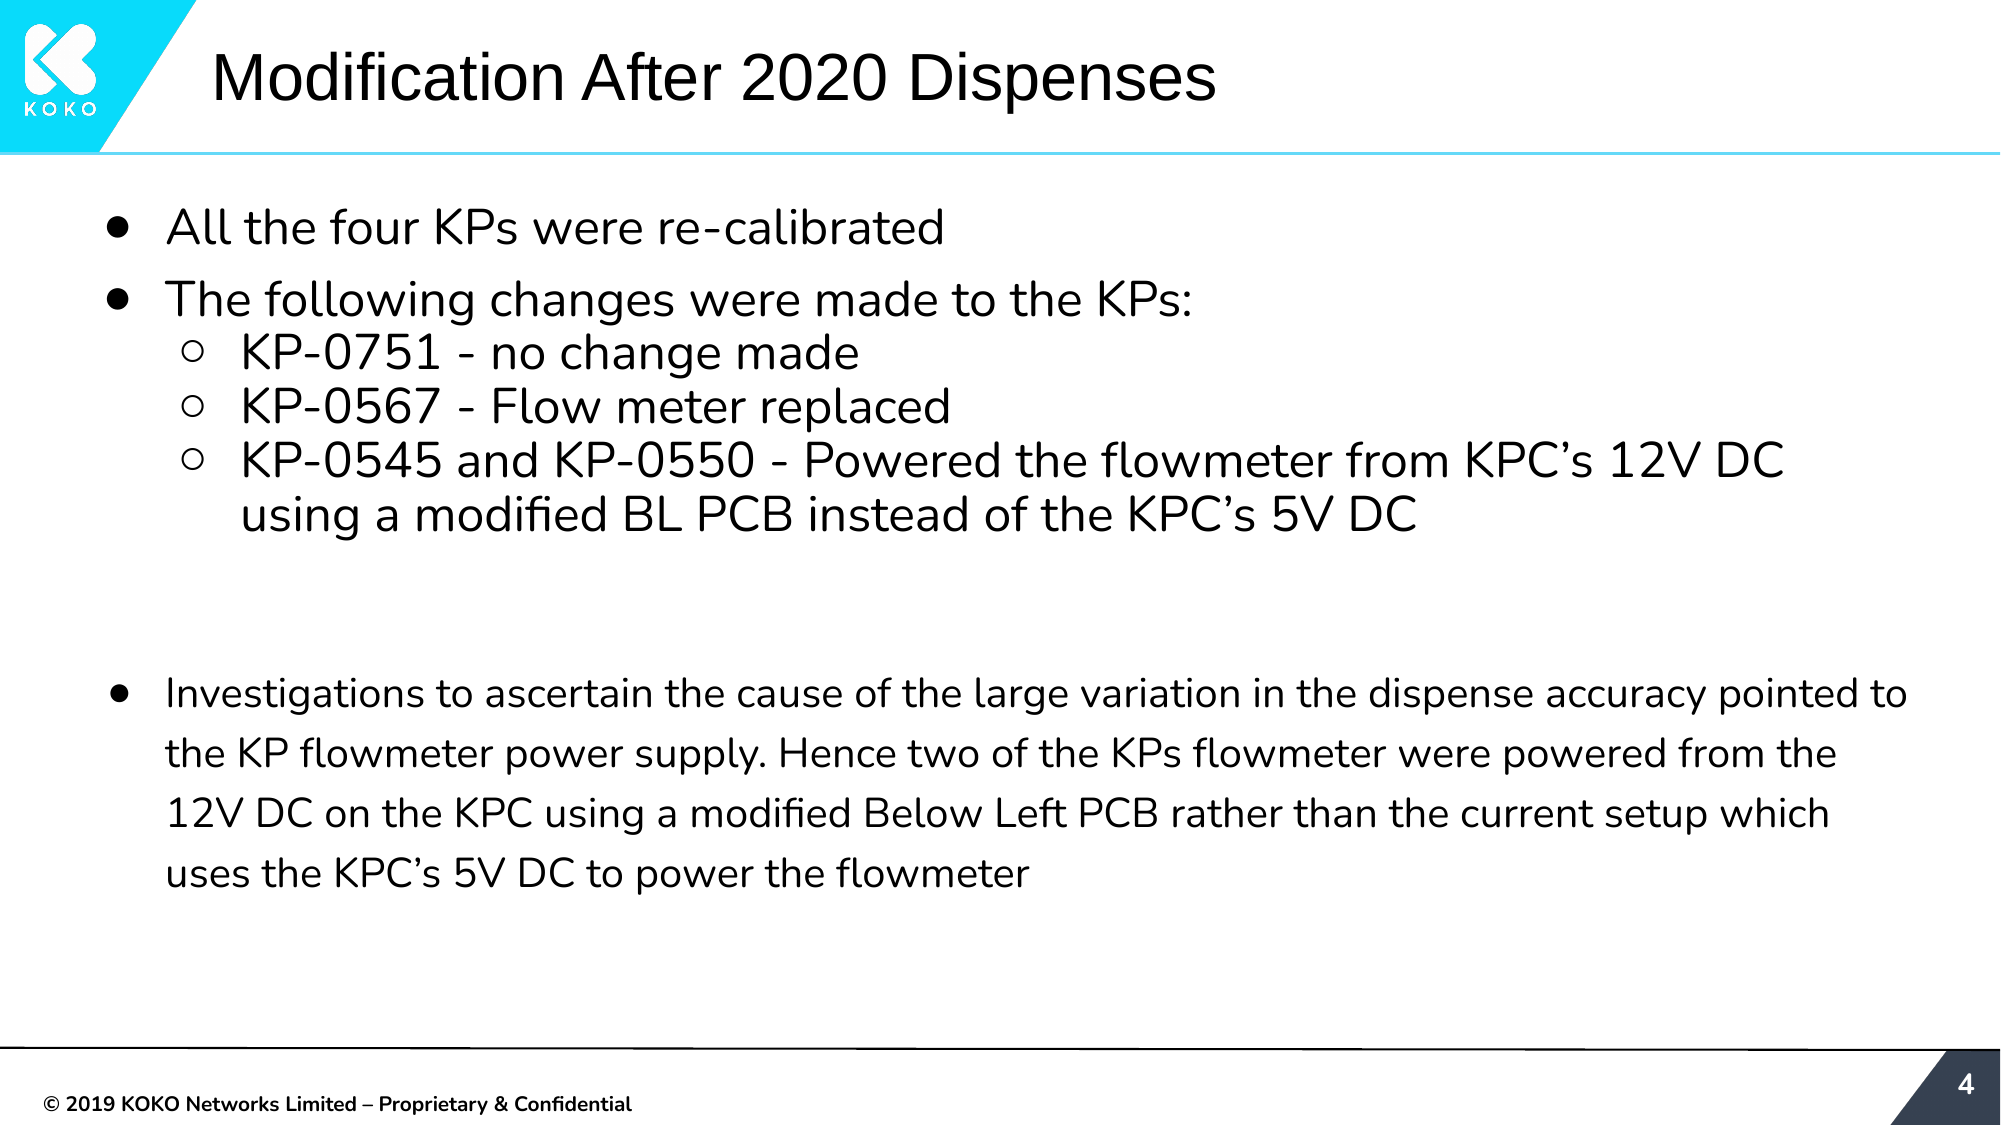

# Modification After 2020 Dispenses
All the four KPs were re-calibrated
The following changes were made to the KPs:
KP-0751 - no change made
KP-0567 - Flow meter replaced
KP-0545 and KP-0550 - Powered the flowmeter from KPC’s 12V DC  using a modified BL PCB instead of the KPC’s 5V DC

Investigations to ascertain the cause of the large variation in the dispense accuracy pointed to the KP flowmeter power supply. Hence two of the KPs flowmeter were powered from the 12V DC on the KPC using a modified Below Left PCB rather than the current setup which uses the KPC’s 5V DC to power the flowmeter

4